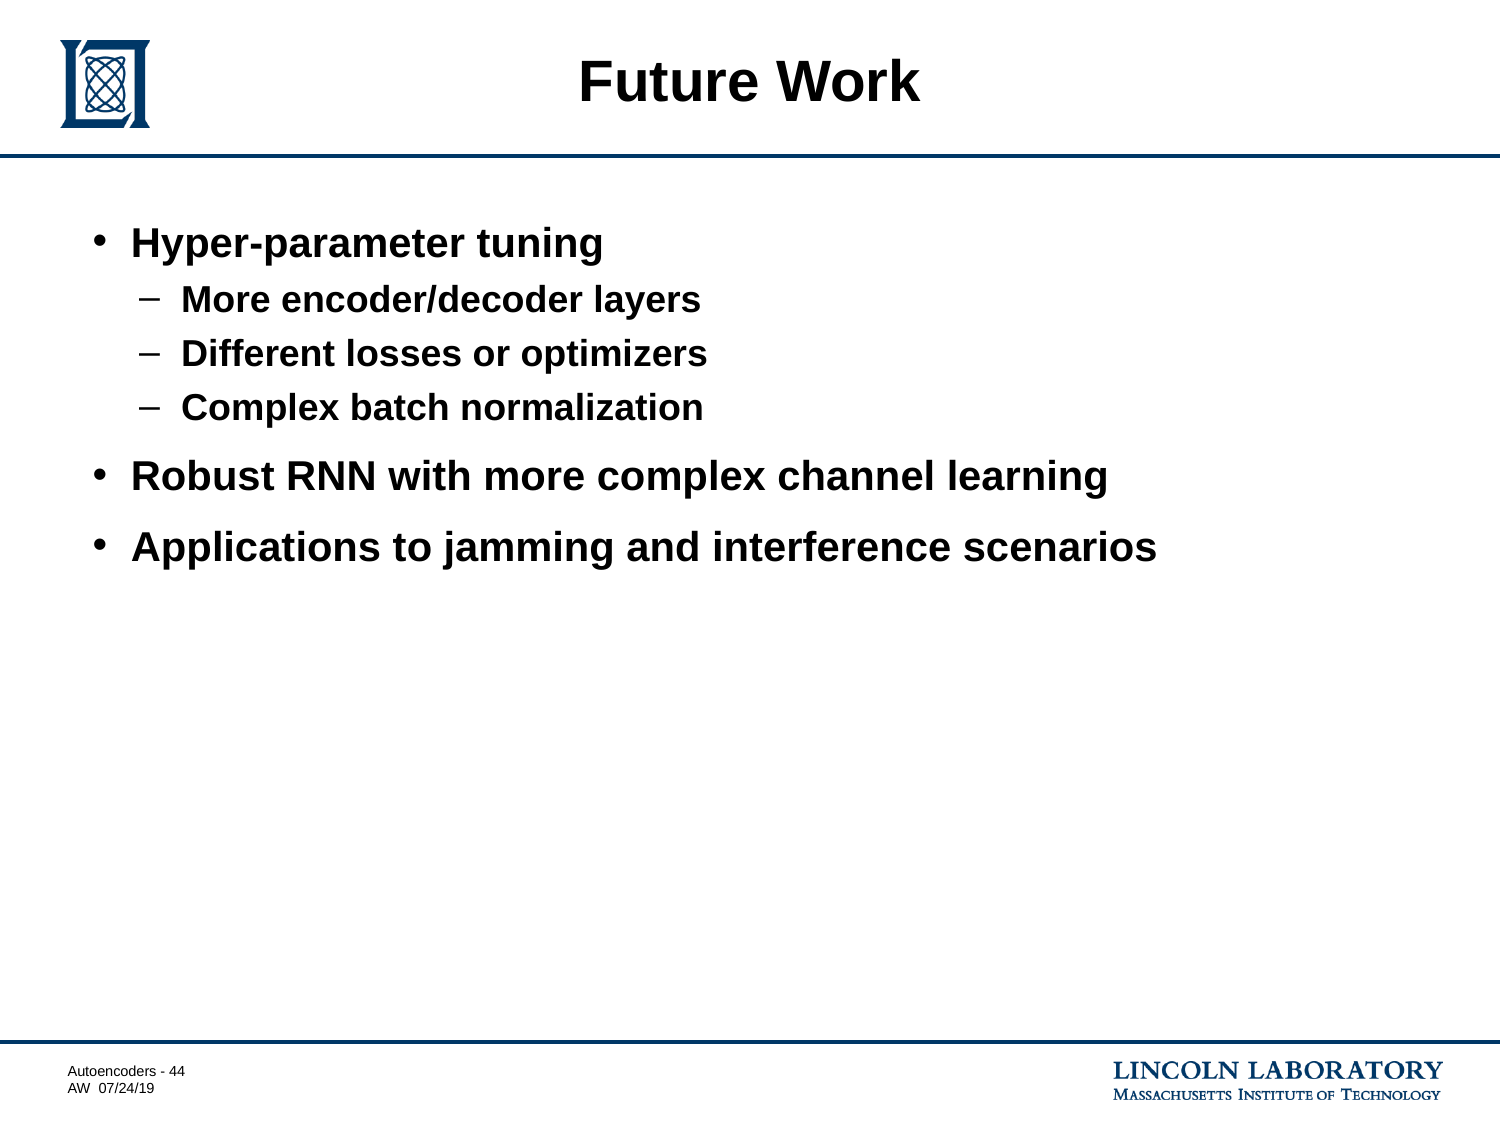

# Future Work
Hyper-parameter tuning
More encoder/decoder layers
Different losses or optimizers
Complex batch normalization
Robust RNN with more complex channel learning
Applications to jamming and interference scenarios